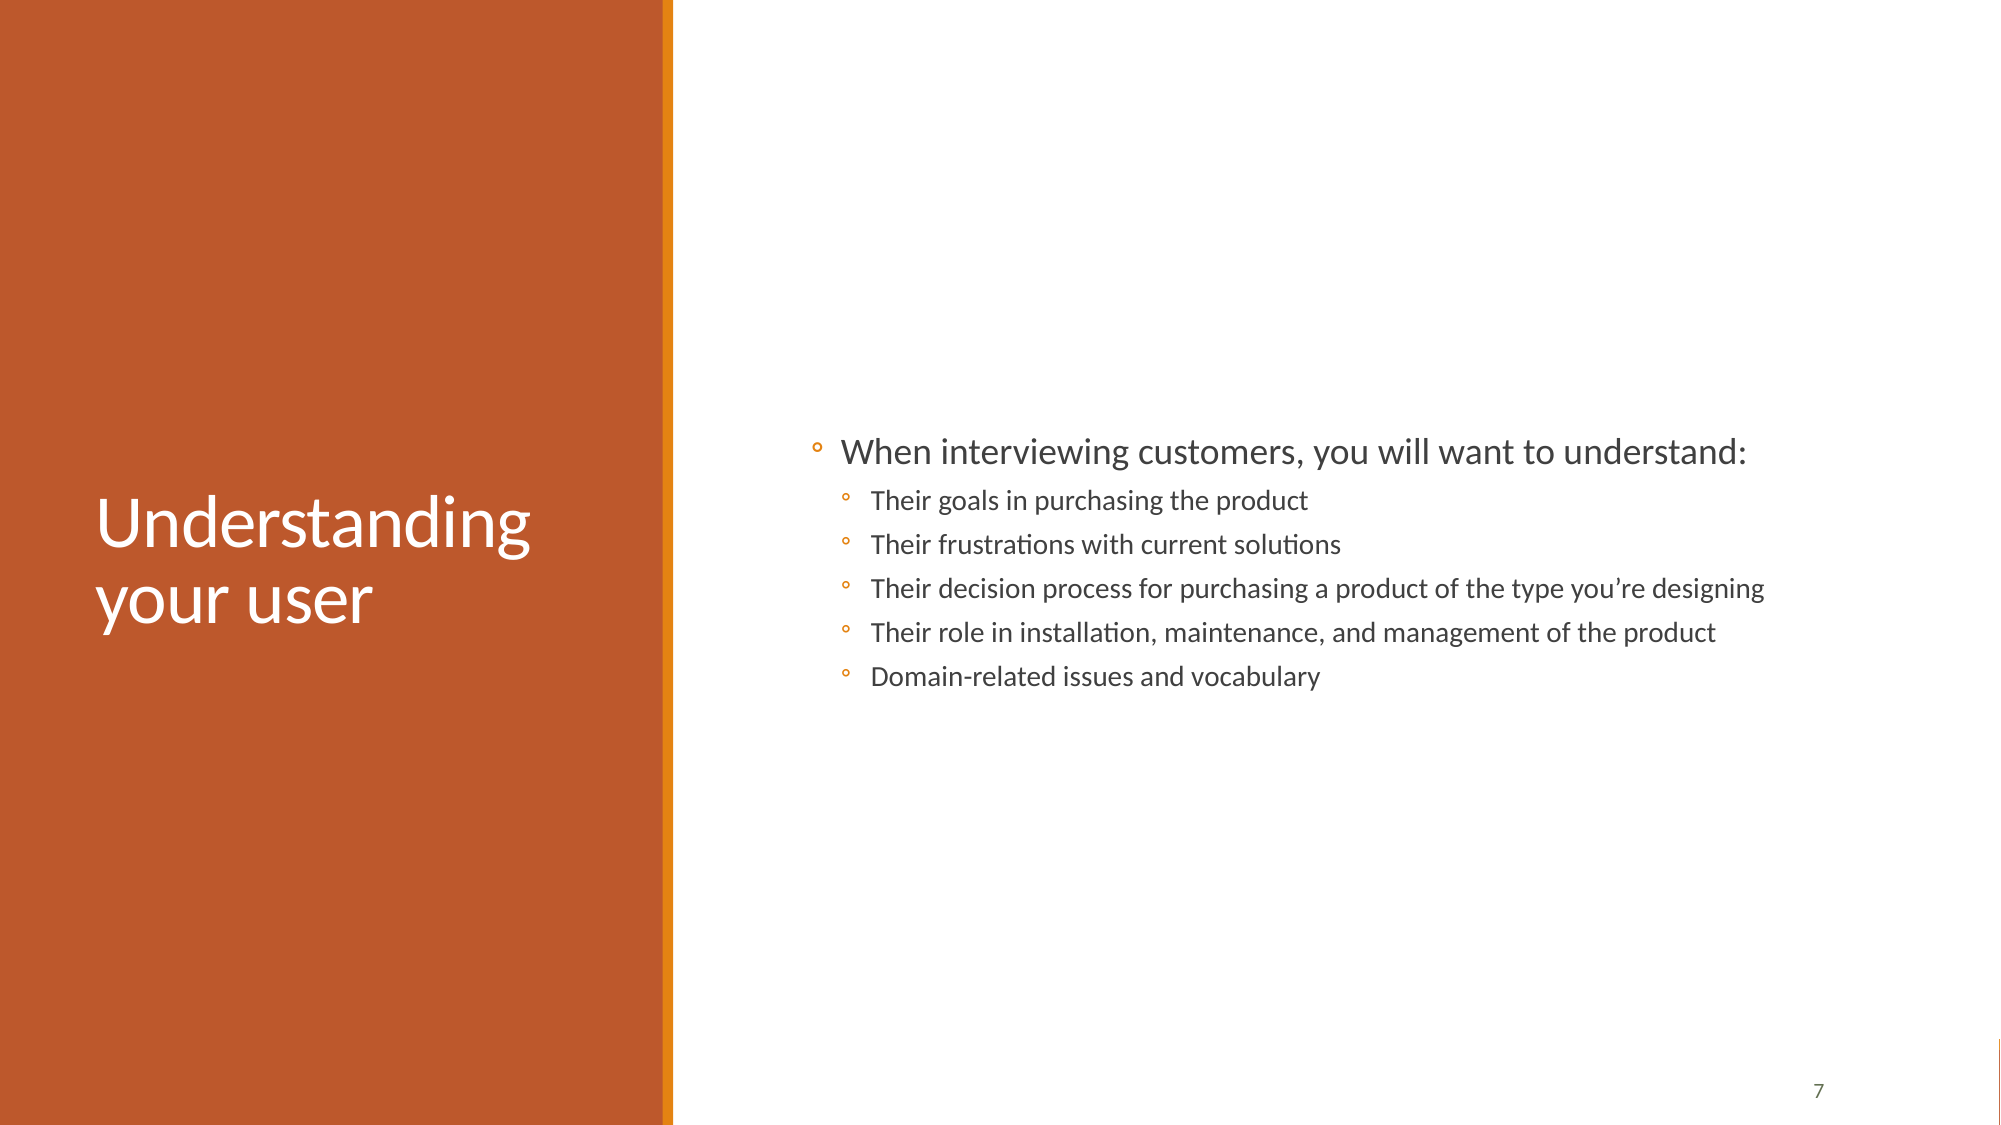

# Understanding your user
When interviewing customers, you will want to understand:
Their goals in purchasing the product
Their frustrations with current solutions
Their decision process for purchasing a product of the type you’re designing
Their role in installation, maintenance, and management of the product
Domain-related issues and vocabulary
7